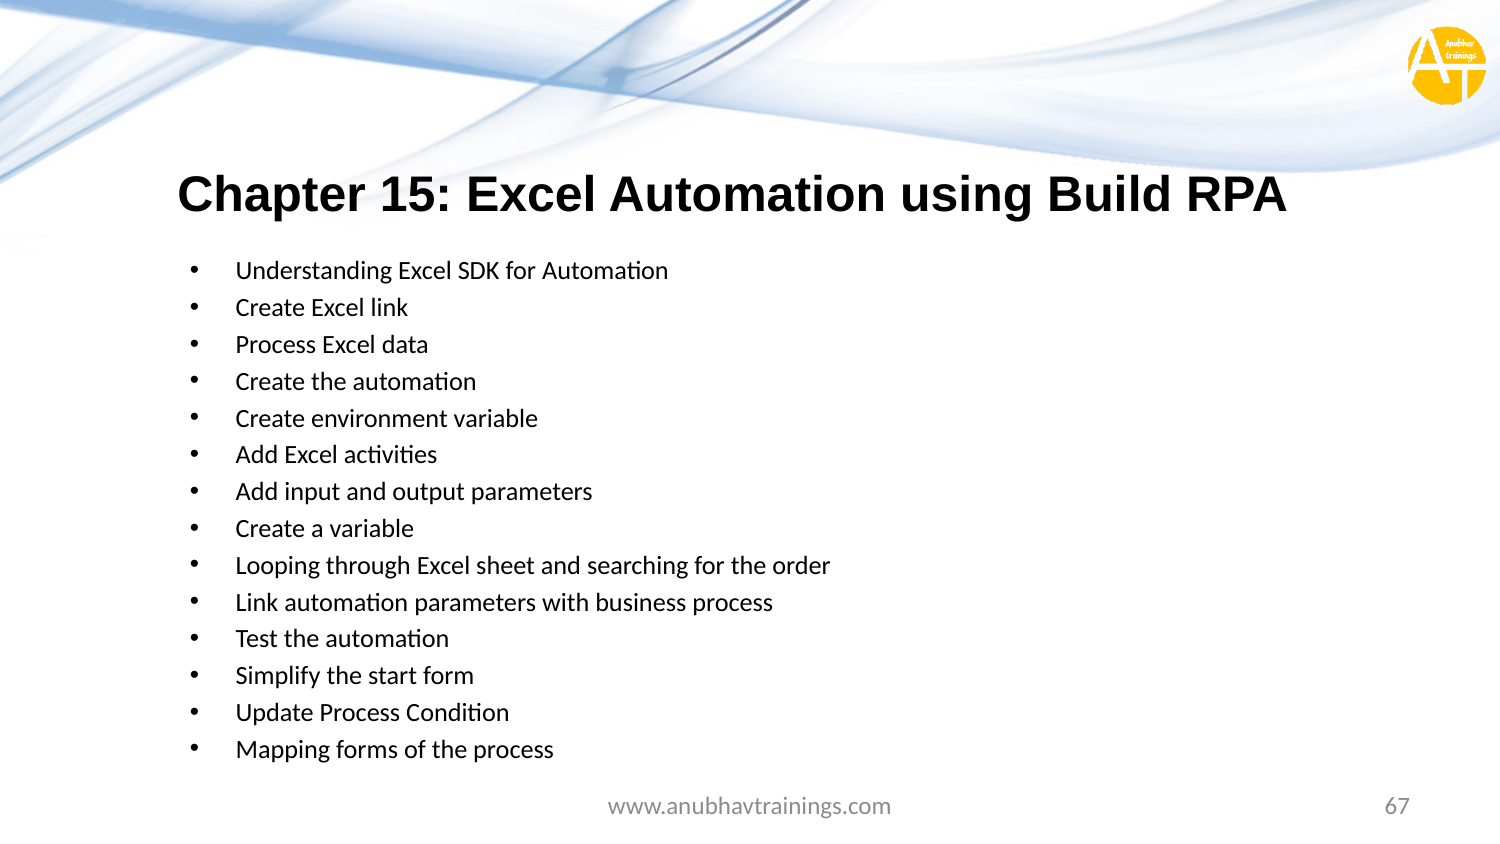

# Chapter 15: Excel Automation using Build RPA
Understanding Excel SDK for Automation
Create Excel link
Process Excel data
Create the automation
Create environment variable
Add Excel activities
Add input and output parameters
Create a variable
Looping through Excel sheet and searching for the order
Link automation parameters with business process
Test the automation
Simplify the start form
Update Process Condition
Mapping forms of the process
www.anubhavtrainings.com
67